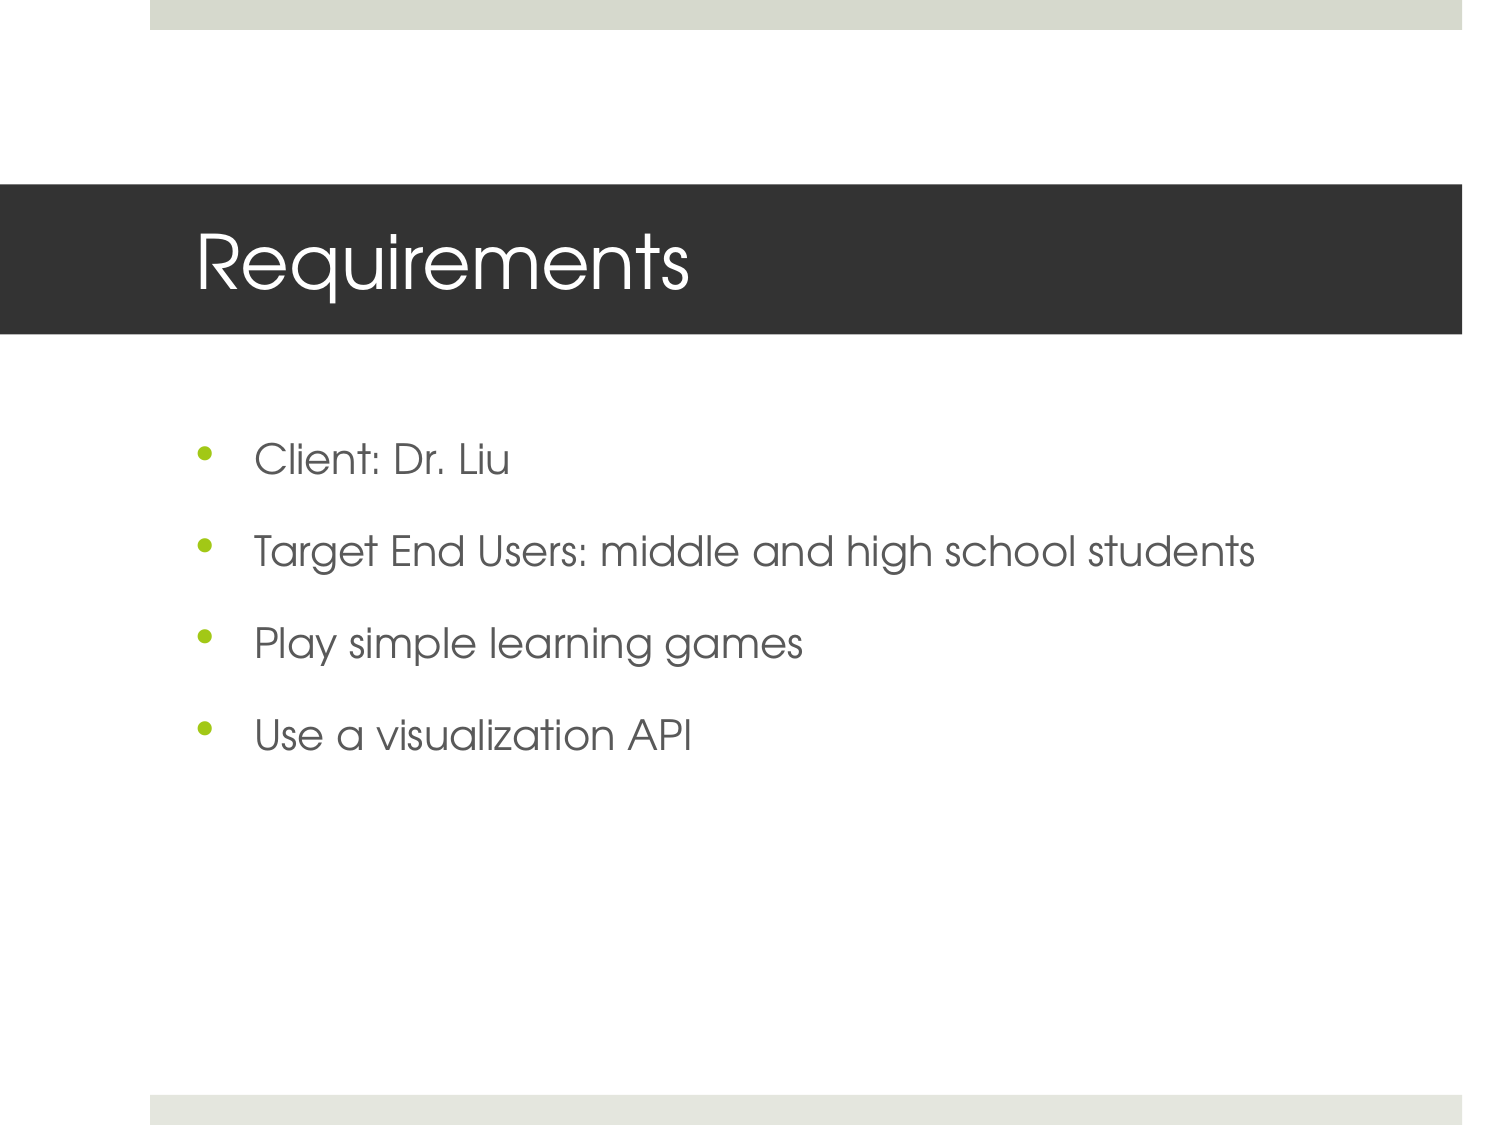

# Requirements
Client: Dr. Liu
Target End Users: middle and high school students
Play simple learning games
Use a visualization API